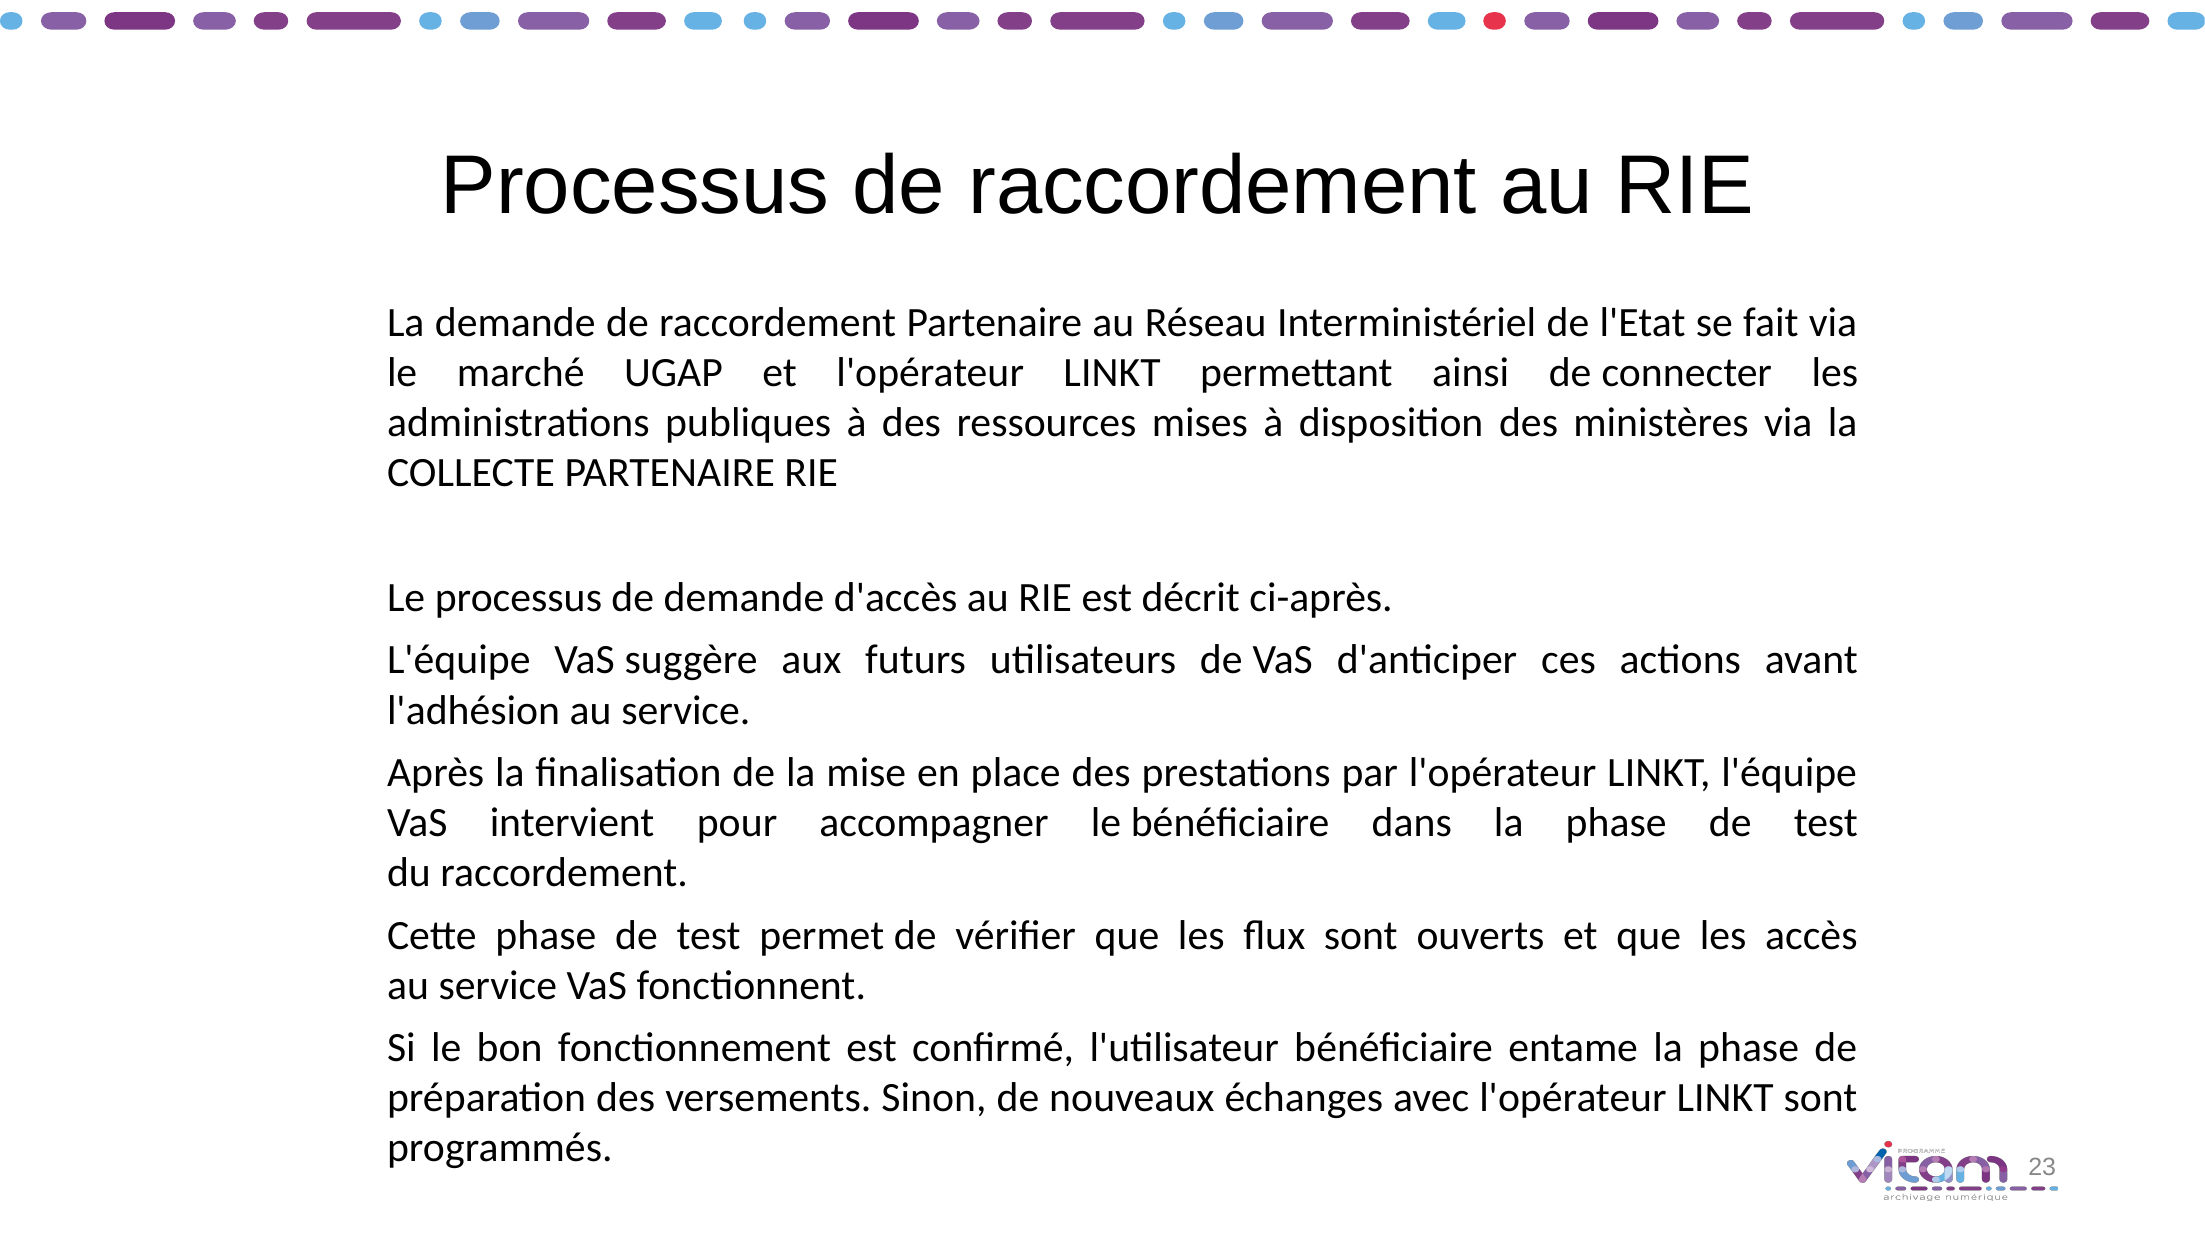

# Processus de raccordement au RIE
La demande de raccordement Partenaire au Réseau Interministériel de l'Etat se fait via le marché UGAP et l'opérateur LINKT permettant ainsi de connecter les administrations publiques à des ressources mises à disposition des ministères via la COLLECTE PARTENAIRE RIE

Le processus de demande d'accès au RIE est décrit ci-après.
L'équipe VaS suggère aux futurs utilisateurs de VaS d'anticiper ces actions avant l'adhésion au service.
Après la finalisation de la mise en place des prestations par l'opérateur LINKT, l'équipe VaS intervient pour accompagner le bénéficiaire dans la phase de test du raccordement.
Cette phase de test permet de vérifier que les flux sont ouverts et que les accès au service VaS fonctionnent.
Si le bon fonctionnement est confirmé, l'utilisateur bénéficiaire entame la phase de préparation des versements. Sinon, de nouveaux échanges avec l'opérateur LINKT sont programmés.
23